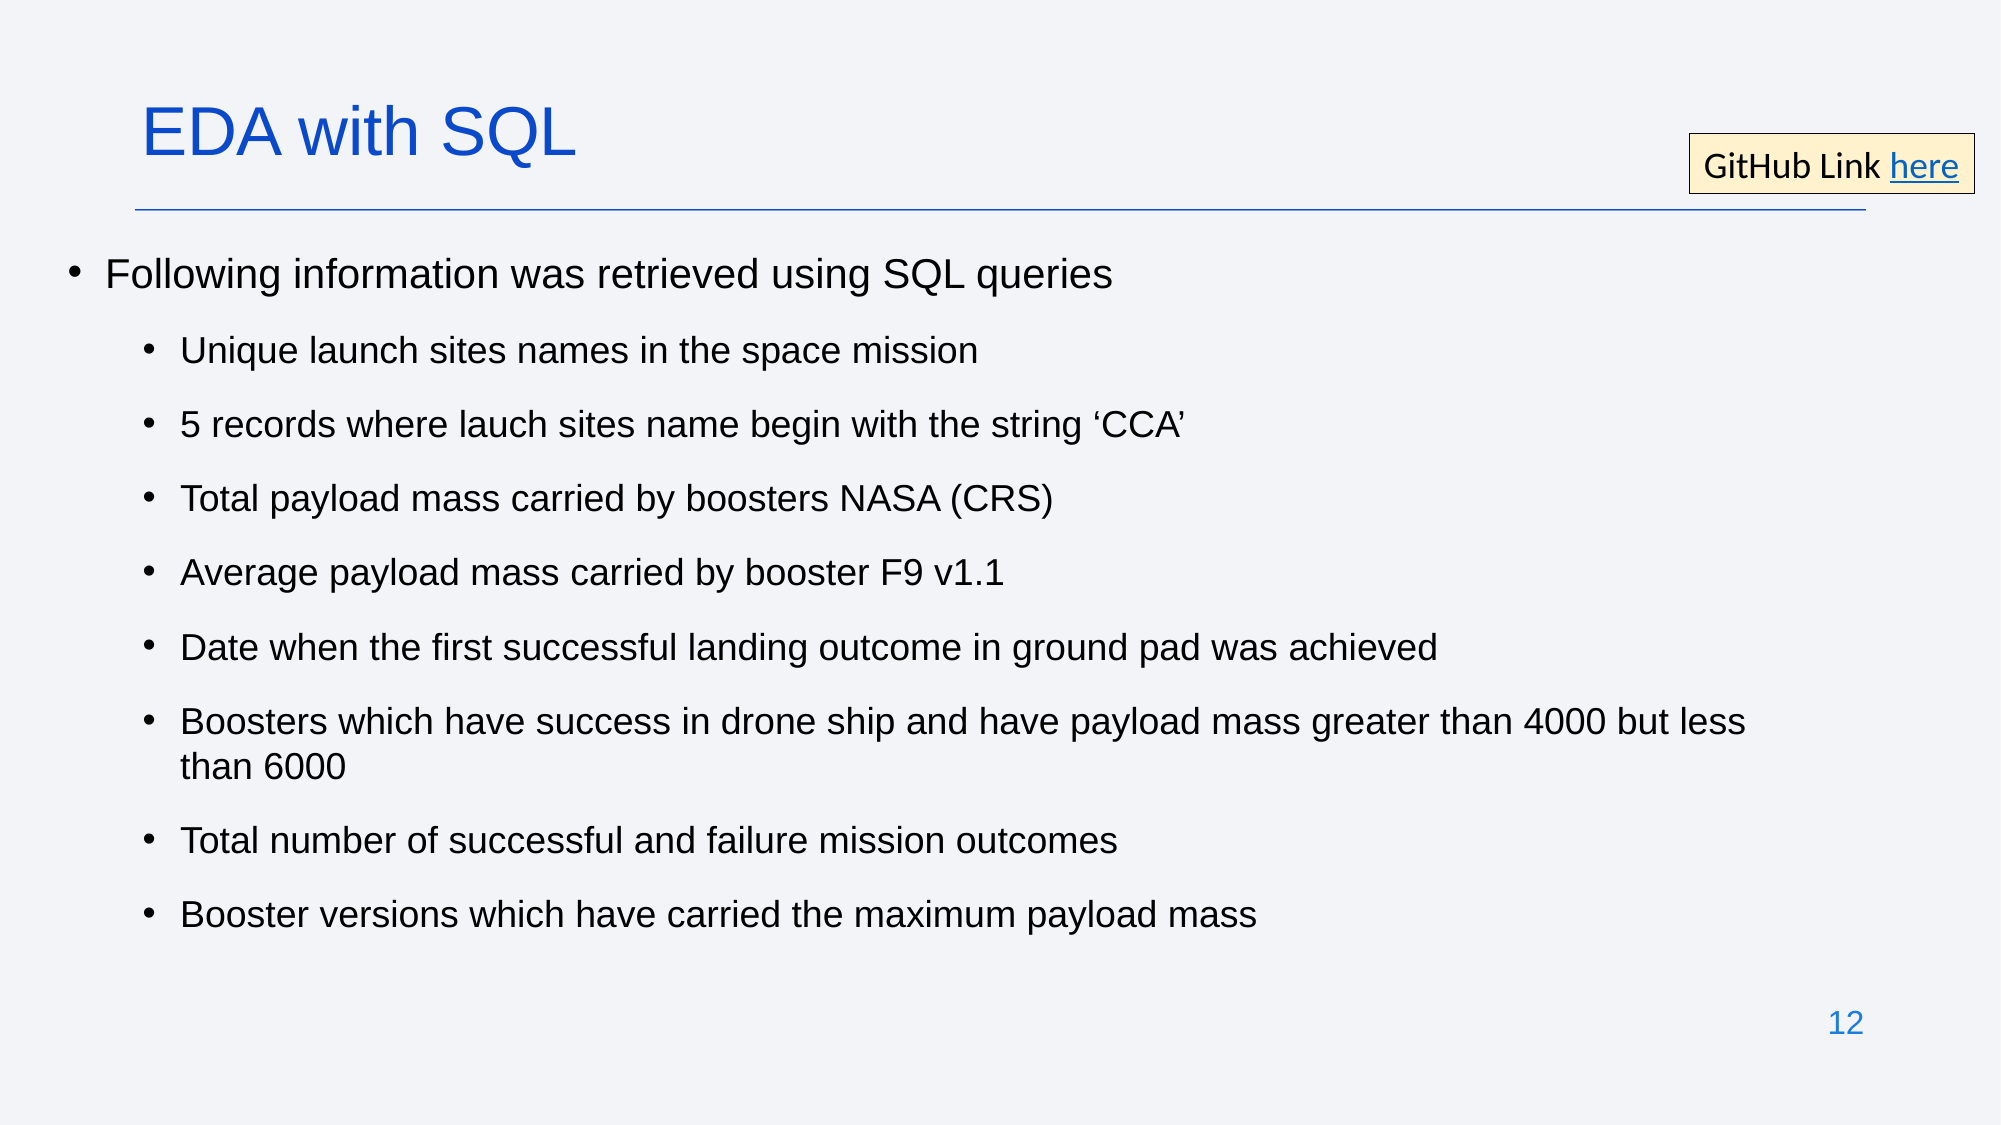

EDA with SQL
GitHub Link here
Following information was retrieved using SQL queries
Unique launch sites names in the space mission
5 records where lauch sites name begin with the string ‘CCA’
Total payload mass carried by boosters NASA (CRS)
Average payload mass carried by booster F9 v1.1
Date when the first successful landing outcome in ground pad was achieved
Boosters which have success in drone ship and have payload mass greater than 4000 but less than 6000
Total number of successful and failure mission outcomes
Booster versions which have carried the maximum payload mass

12